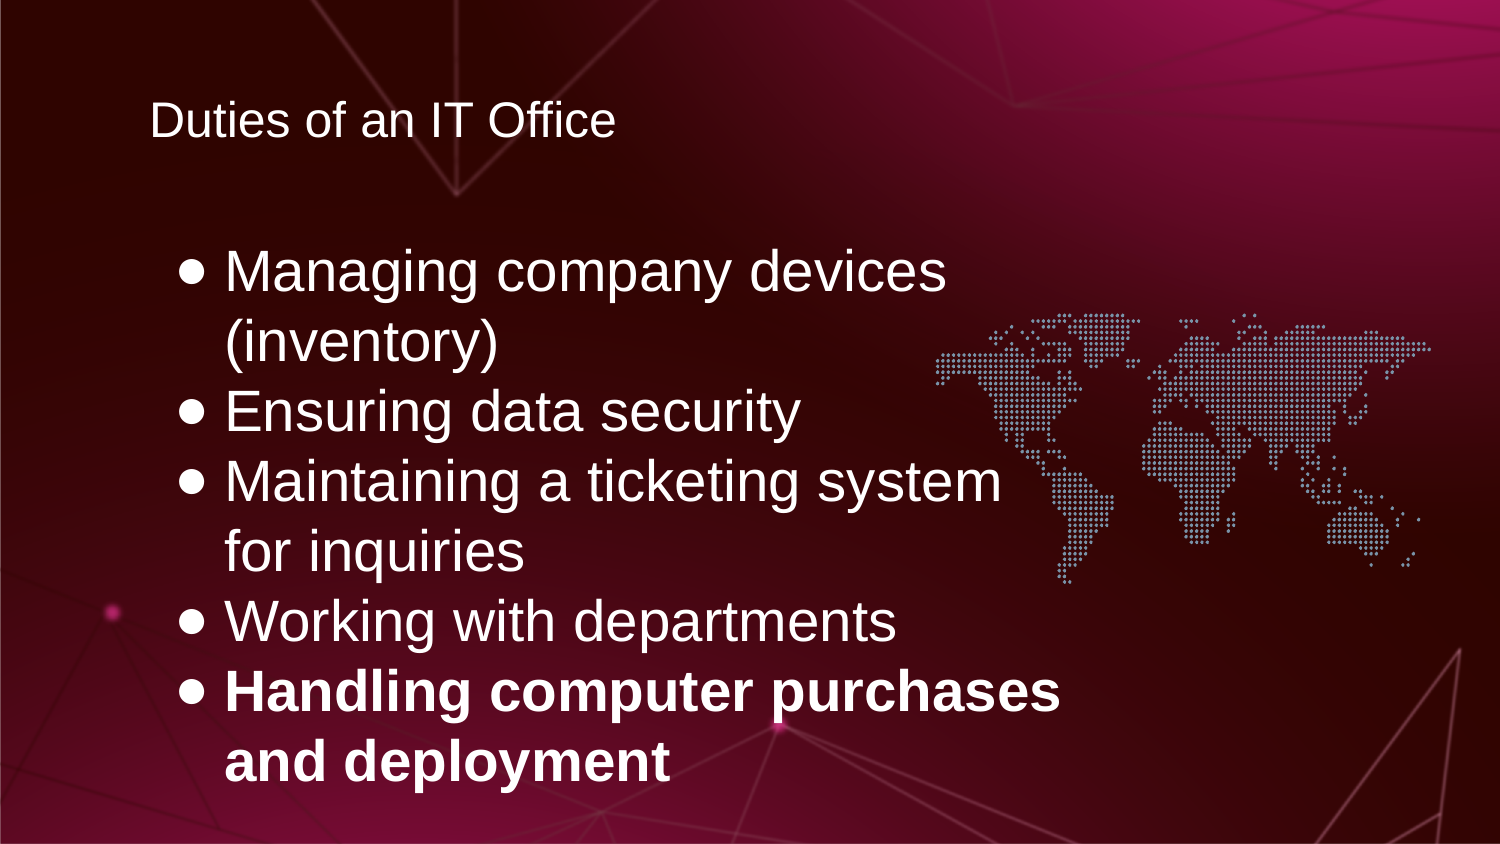

# Duties of an IT Office
Managing company devices (inventory)
Ensuring data security
Maintaining a ticketing system for inquiries
Working with departments
Handling computer purchases and deployment